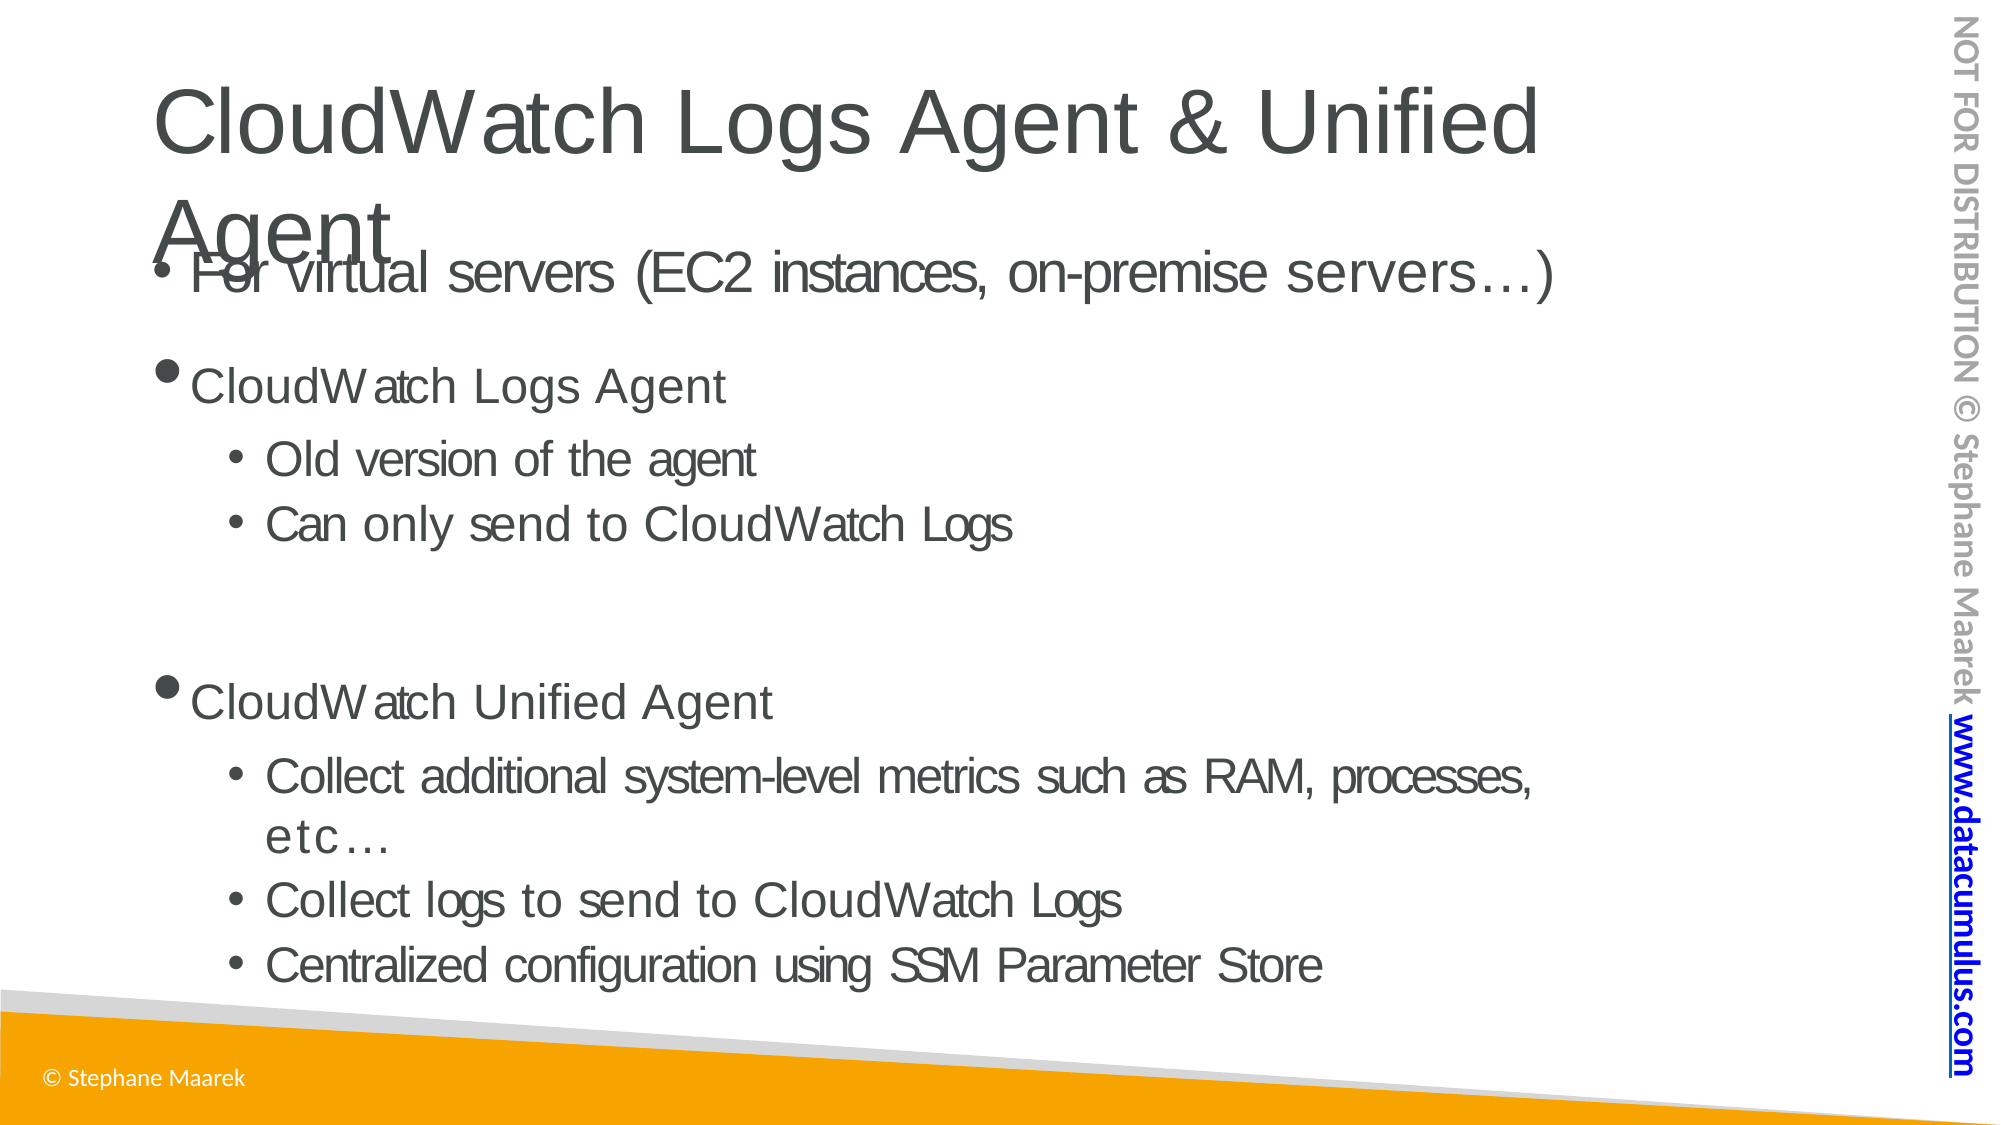

NOT FOR DISTRIBUTION © Stephane Maarek www.datacumulus.com
# CloudWatch Logs Agent & Unified Agent
For virtual servers (EC2 instances, on-premise servers…)
CloudWatch Logs Agent
Old version of the agent
Can only send to CloudWatch Logs

CloudWatch Unified Agent
Collect additional system-level metrics such as RAM, processes, etc…
Collect logs to send to CloudWatch Logs
Centralized configuration using SSM Parameter Store
© Stephane Maarek